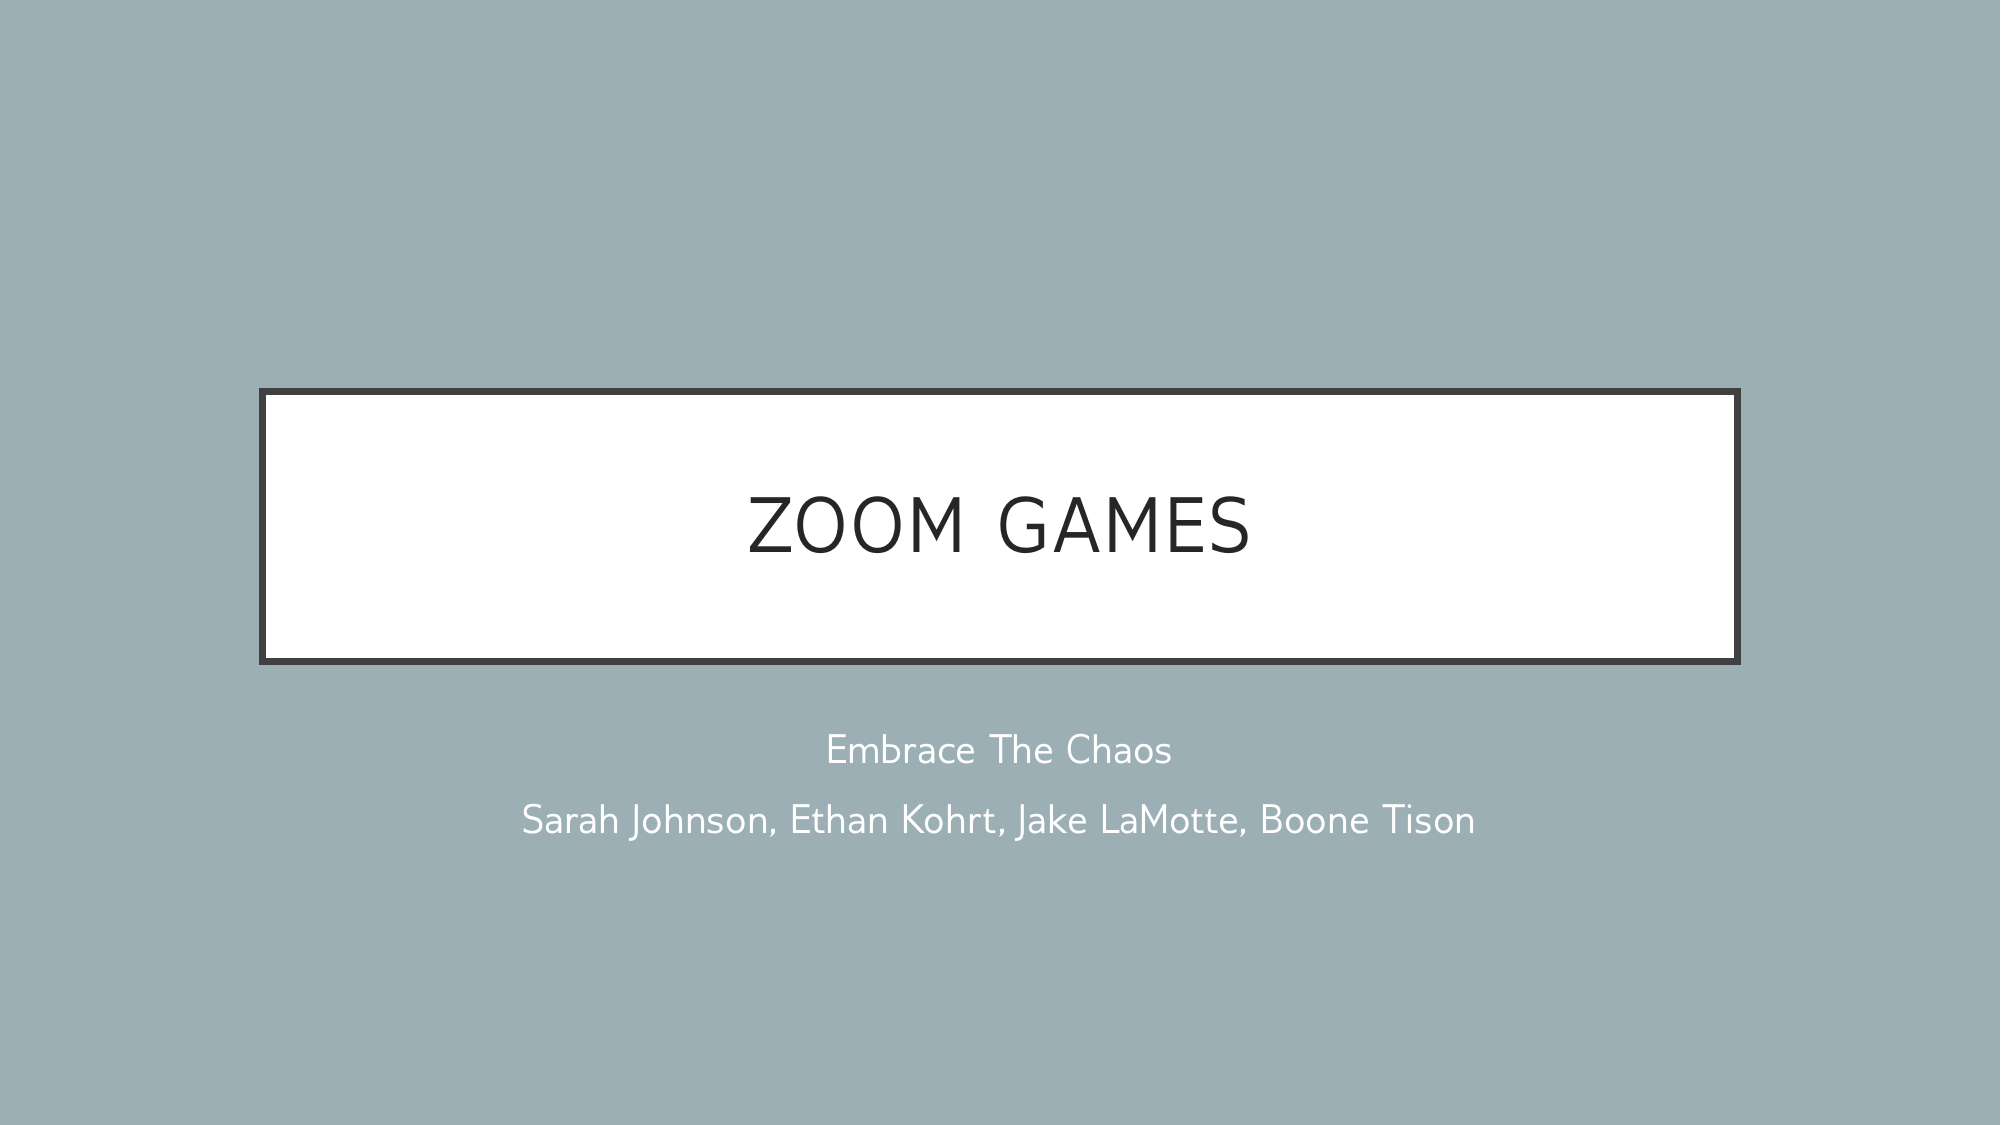

# Zoom Games
Embrace The Chaos
Sarah Johnson, Ethan Kohrt, Jake LaMotte, Boone Tison